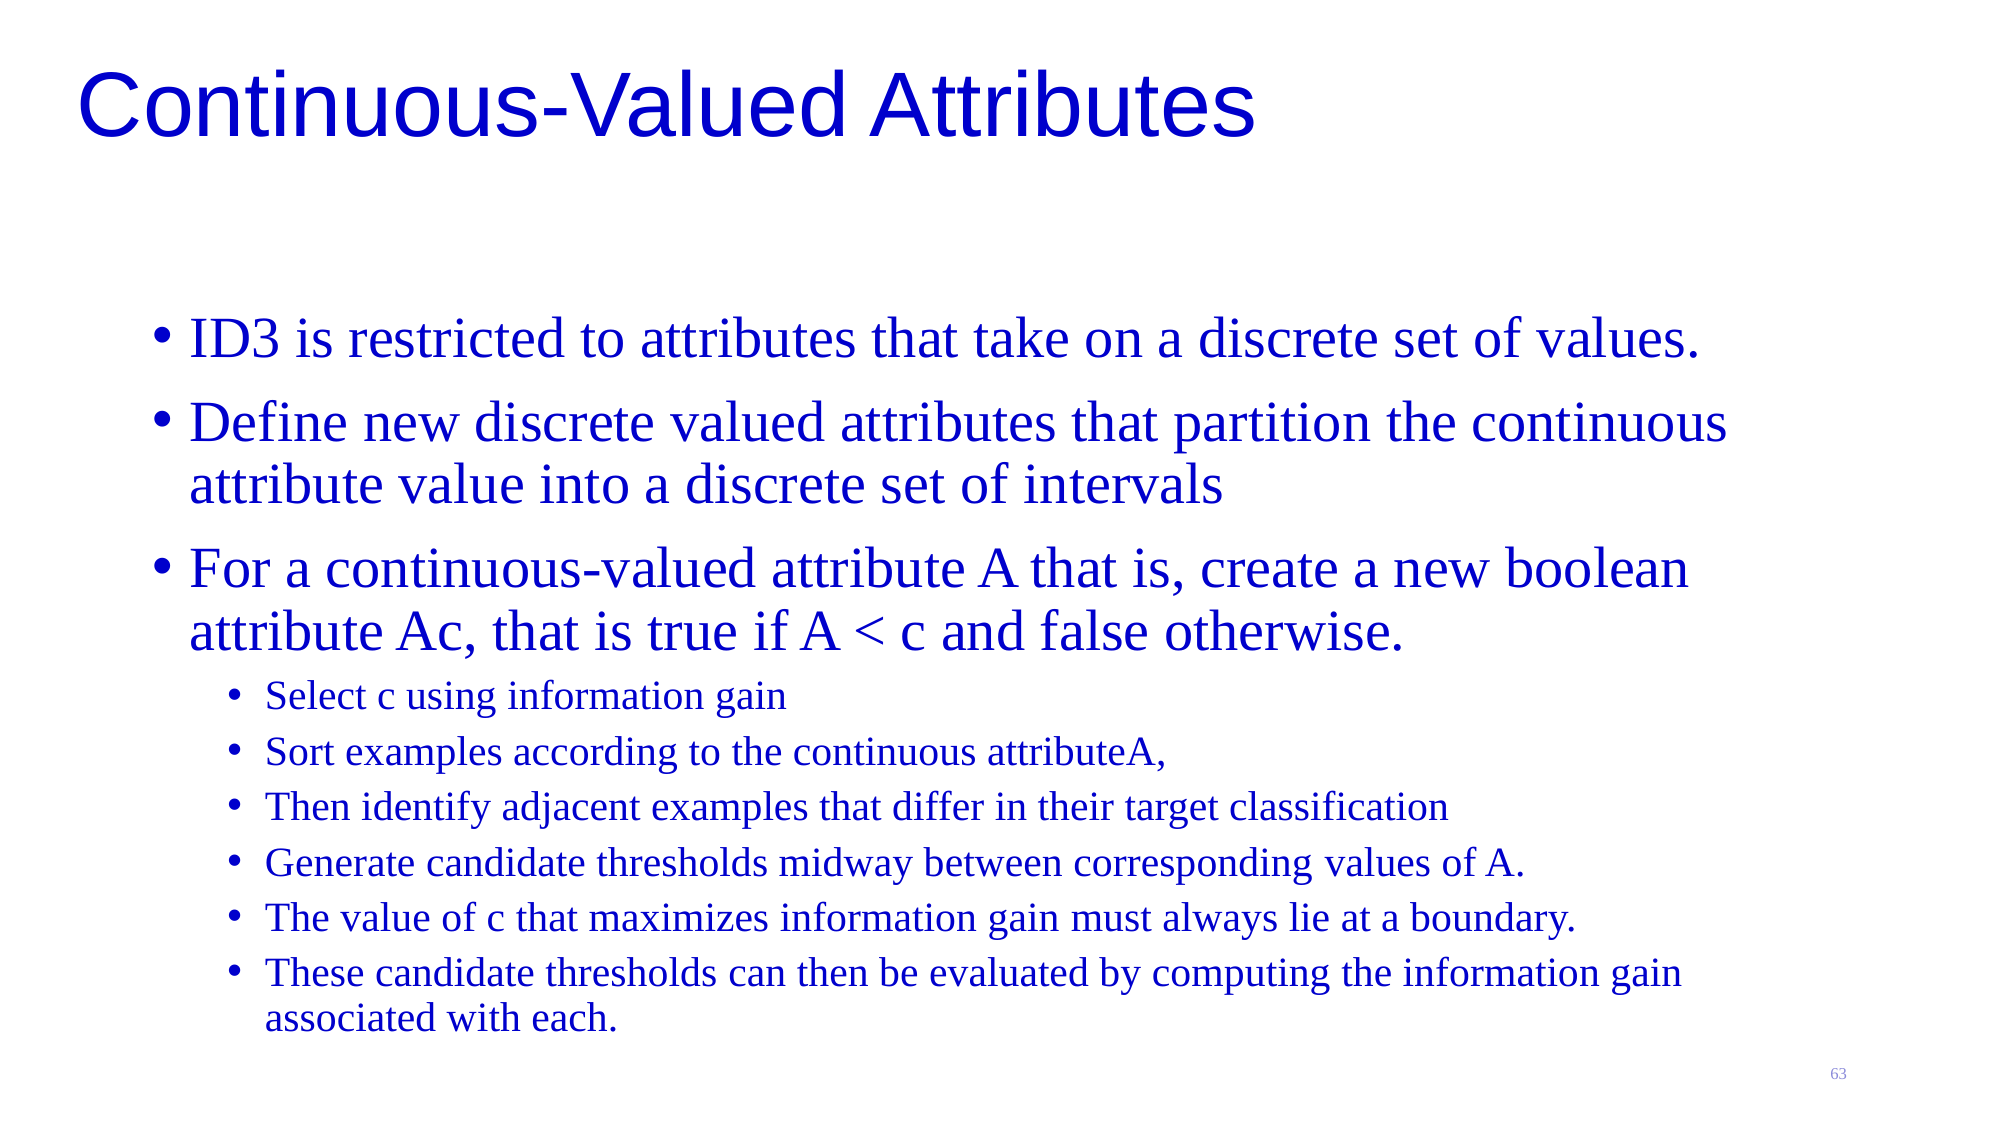

# Continuous-Valued Attributes
ID3 is restricted to attributes that take on a discrete set of values.
Define new discrete valued attributes that partition the continuous attribute value into a discrete set of intervals
For a continuous-valued attribute A that is, create a new boolean attribute Ac, that is true if A < c and false otherwise.
Select c using information gain
Sort examples according to the continuous attributeA,
Then identify adjacent examples that differ in their target classification
Generate candidate thresholds midway between corresponding values of A.
The value of c that maximizes information gain must always lie at a boundary.
These candidate thresholds can then be evaluated by computing the information gain associated with each.
63